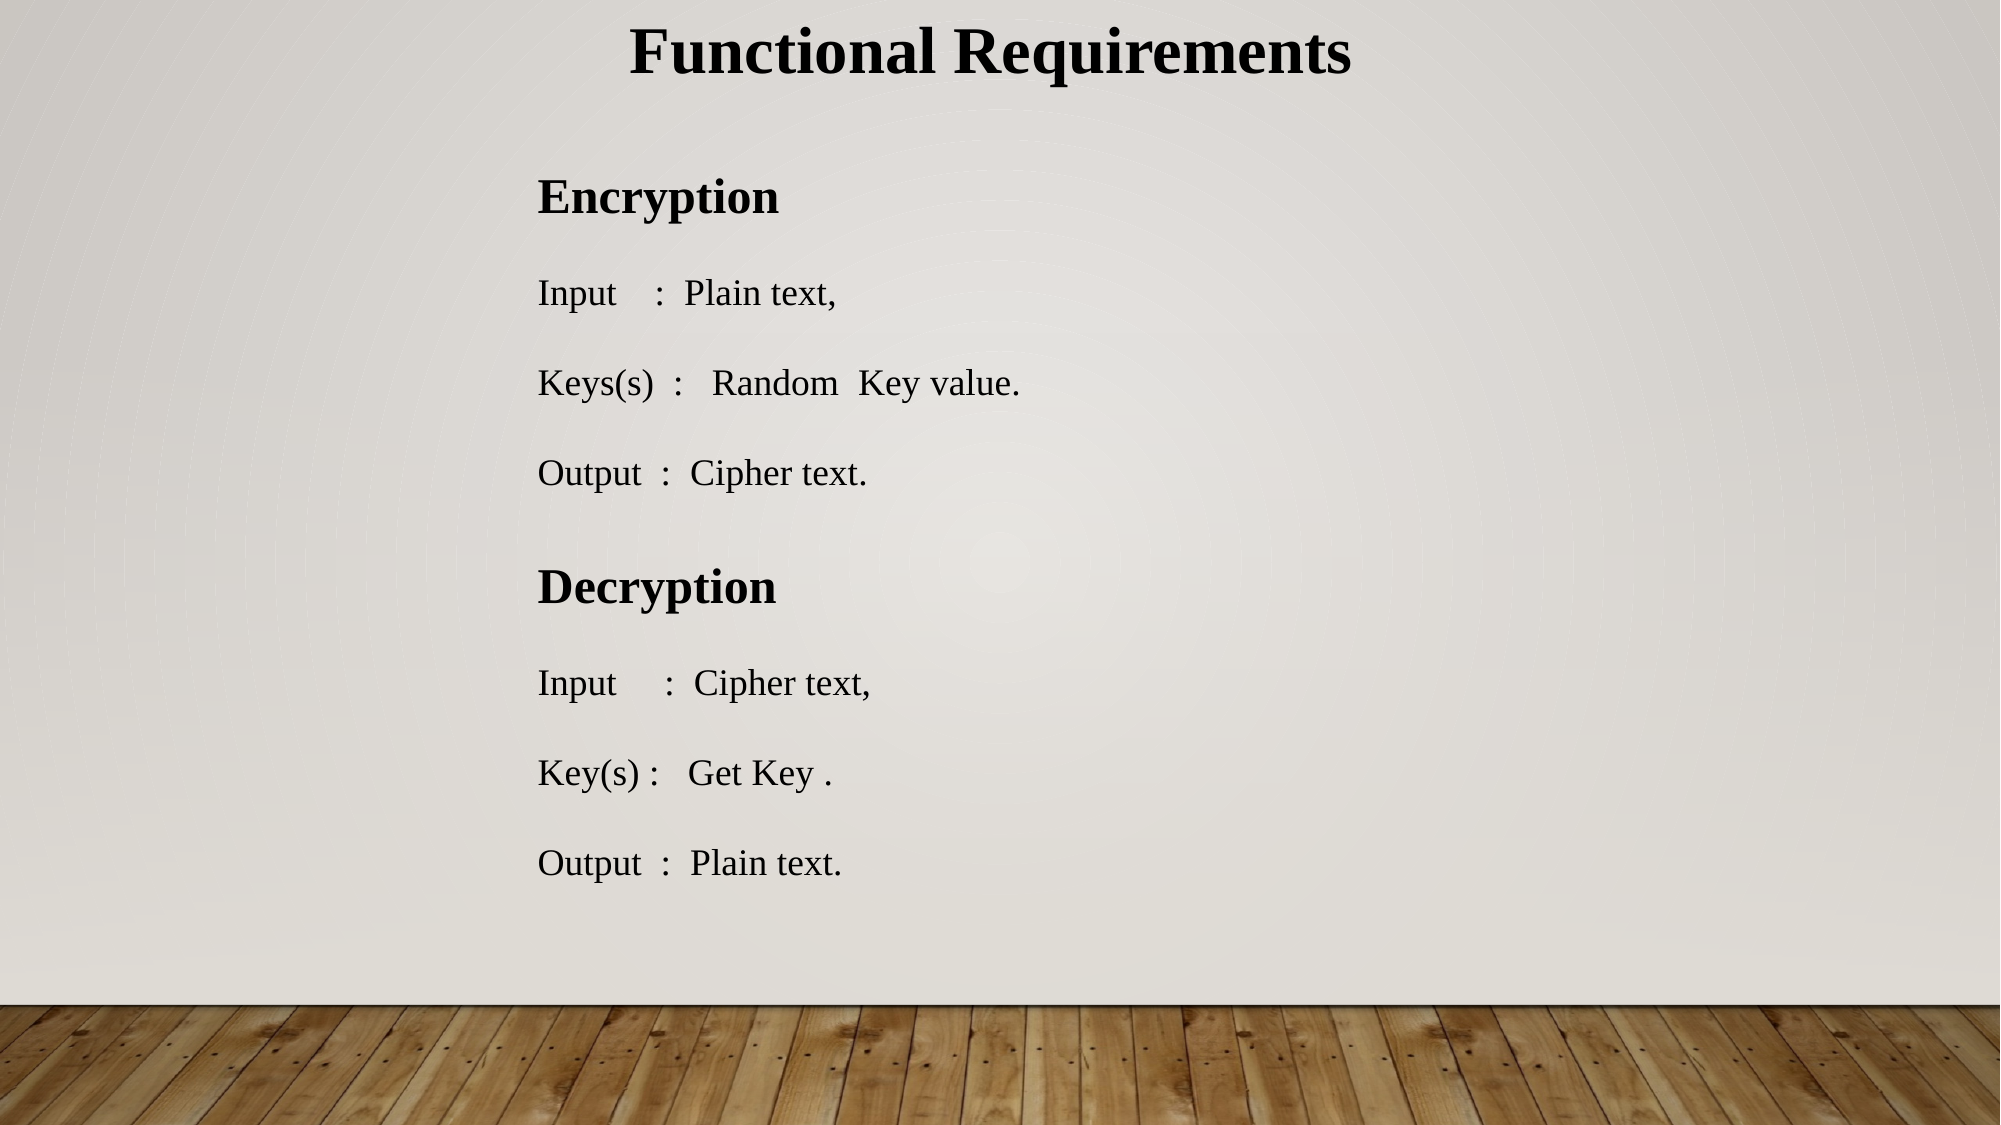

Functional Requirements
		Encryption
	Input    :  Plain text,
	Keys(s)  :   Random  Key value.
	Output  :  Cipher text.
		Decryption
	Input     :  Cipher text,
	Key(s) :   Get Key .
	Output  :  Plain text.